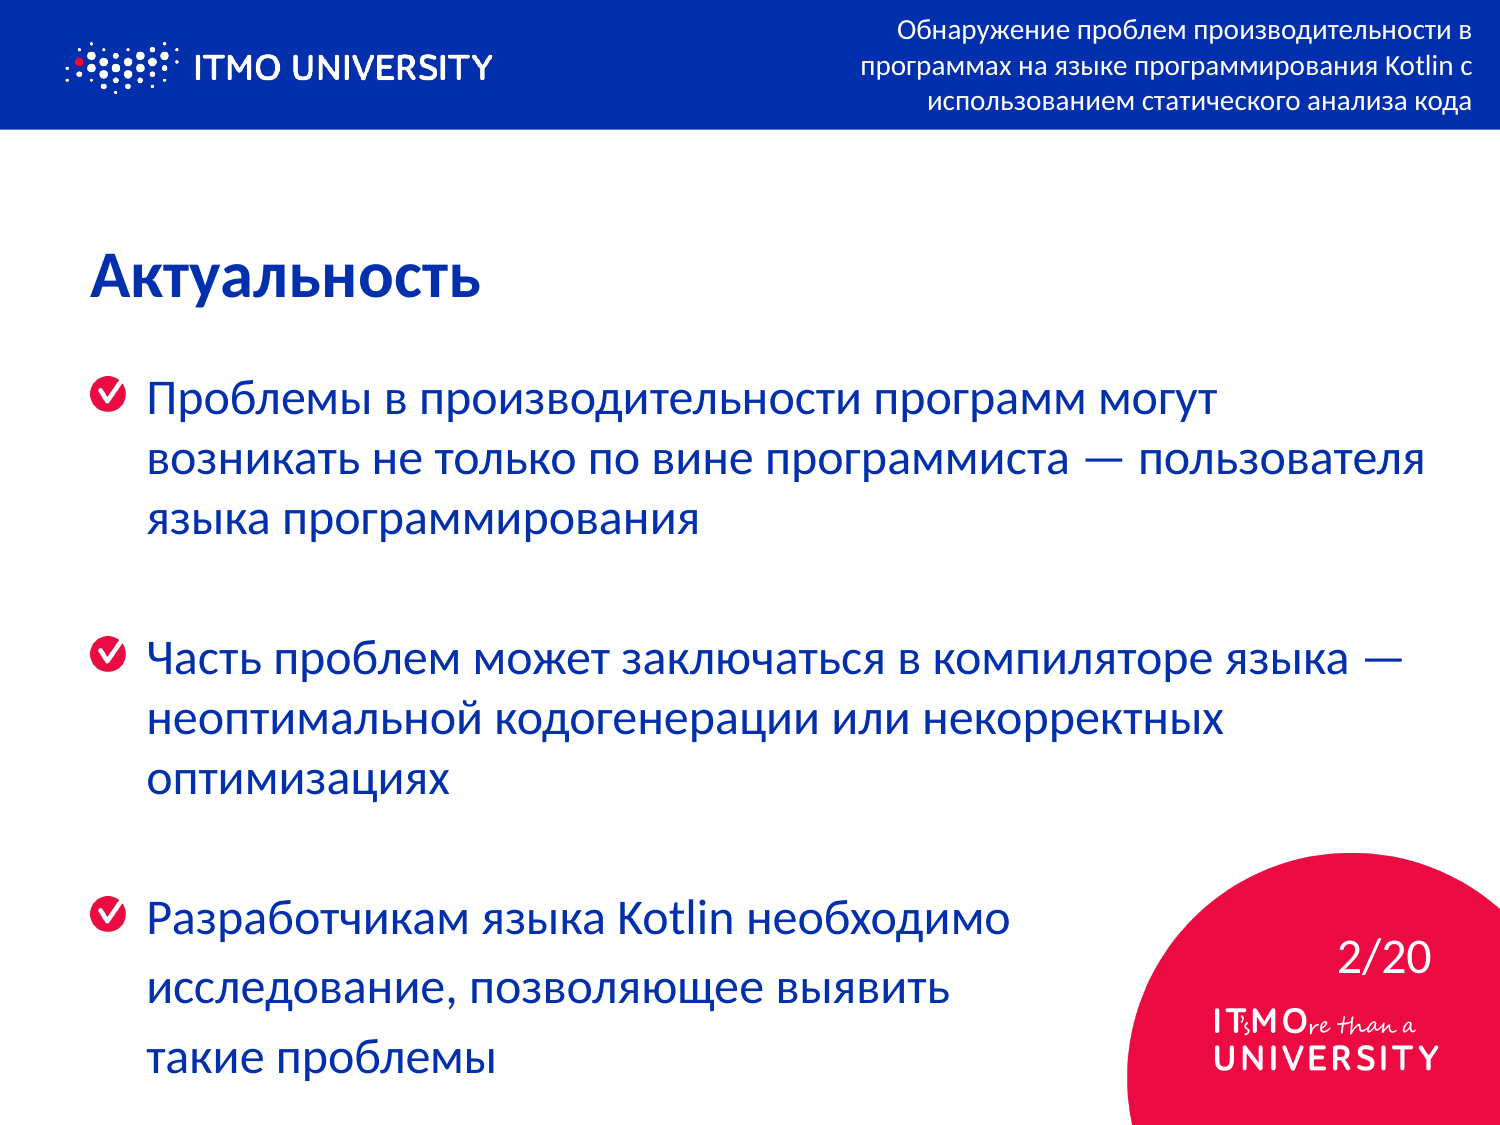

Обнаружение проблем производительности в программах на языке программирования Kotlin с использованием статического анализа кода
# Актуальность
Проблемы в производительности программ могут возникать не только по вине программиста — пользователя языка программирования

Часть проблем может заключаться в компиляторе языка —неоптимальной кодогенерации или некорректных оптимизациях

Разработчикам языка Kotlin необходимо
     исследование, позволяющее выявить
     такие проблемы
2/20